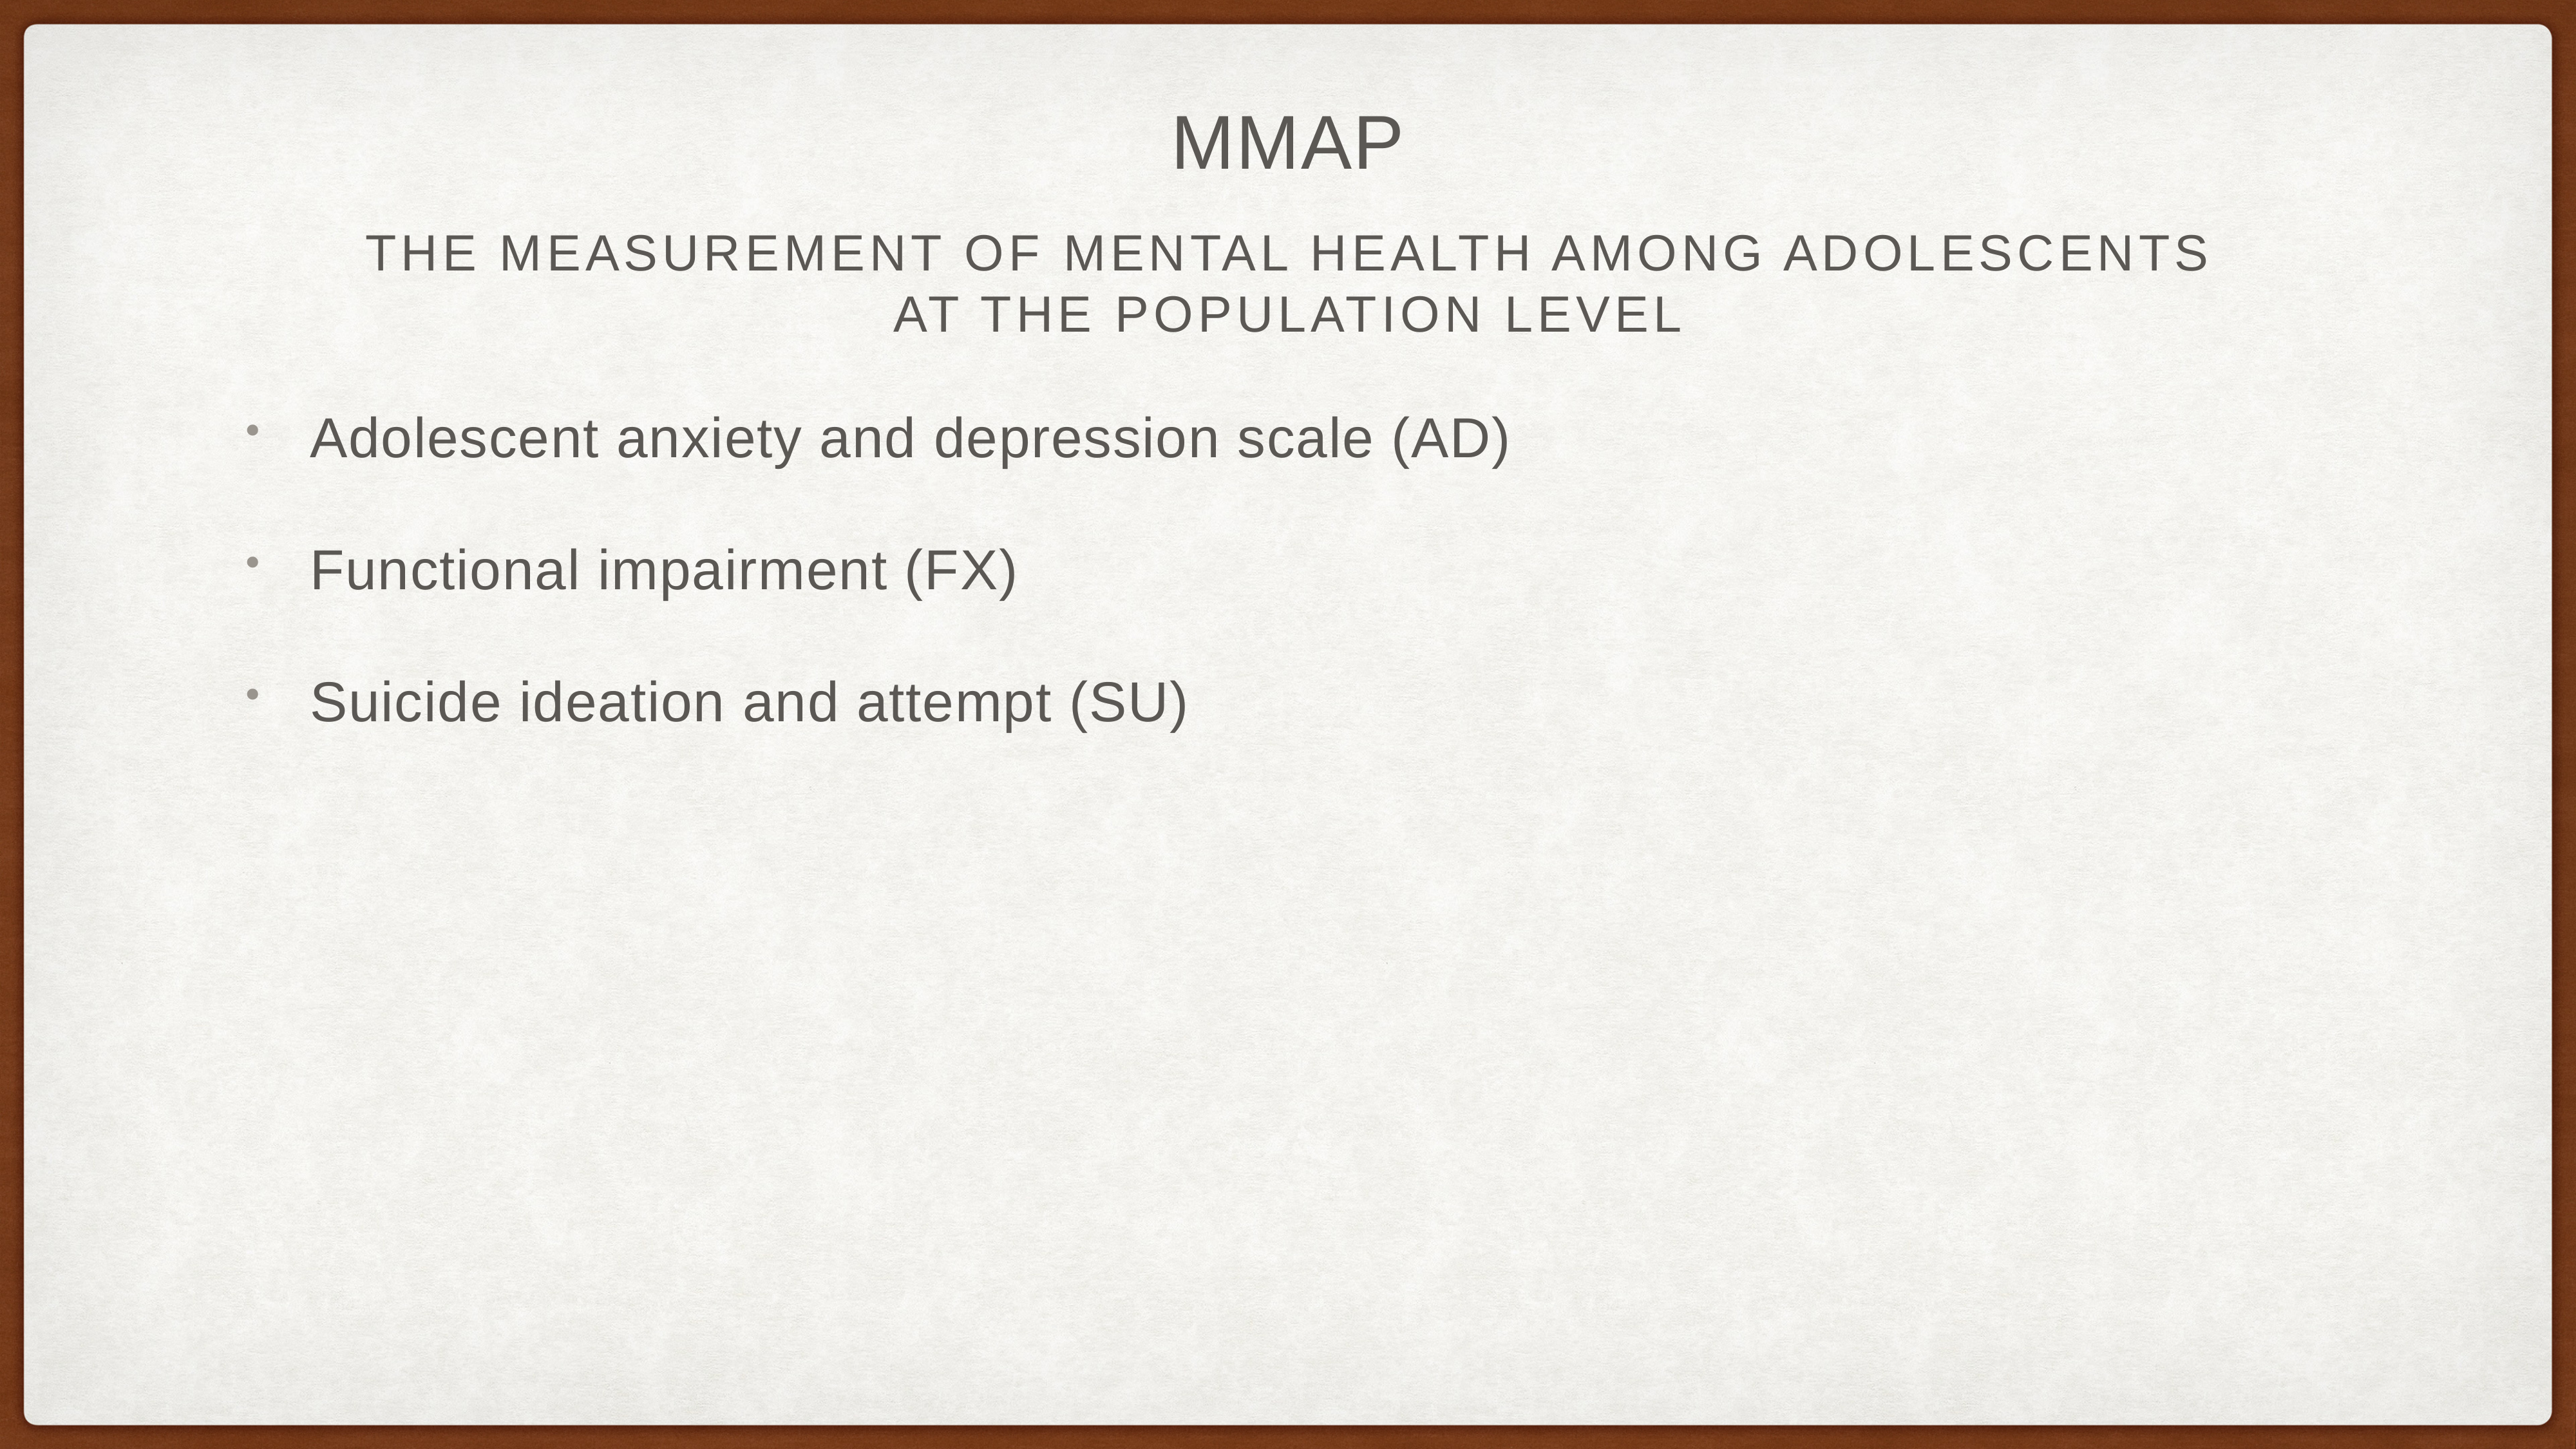

# MMAP
The Measurement of Mental Health Among Adolescents
at the Population Level
Adolescent anxiety and depression scale (AD)
Functional impairment (FX)
Suicide ideation and attempt (SU)